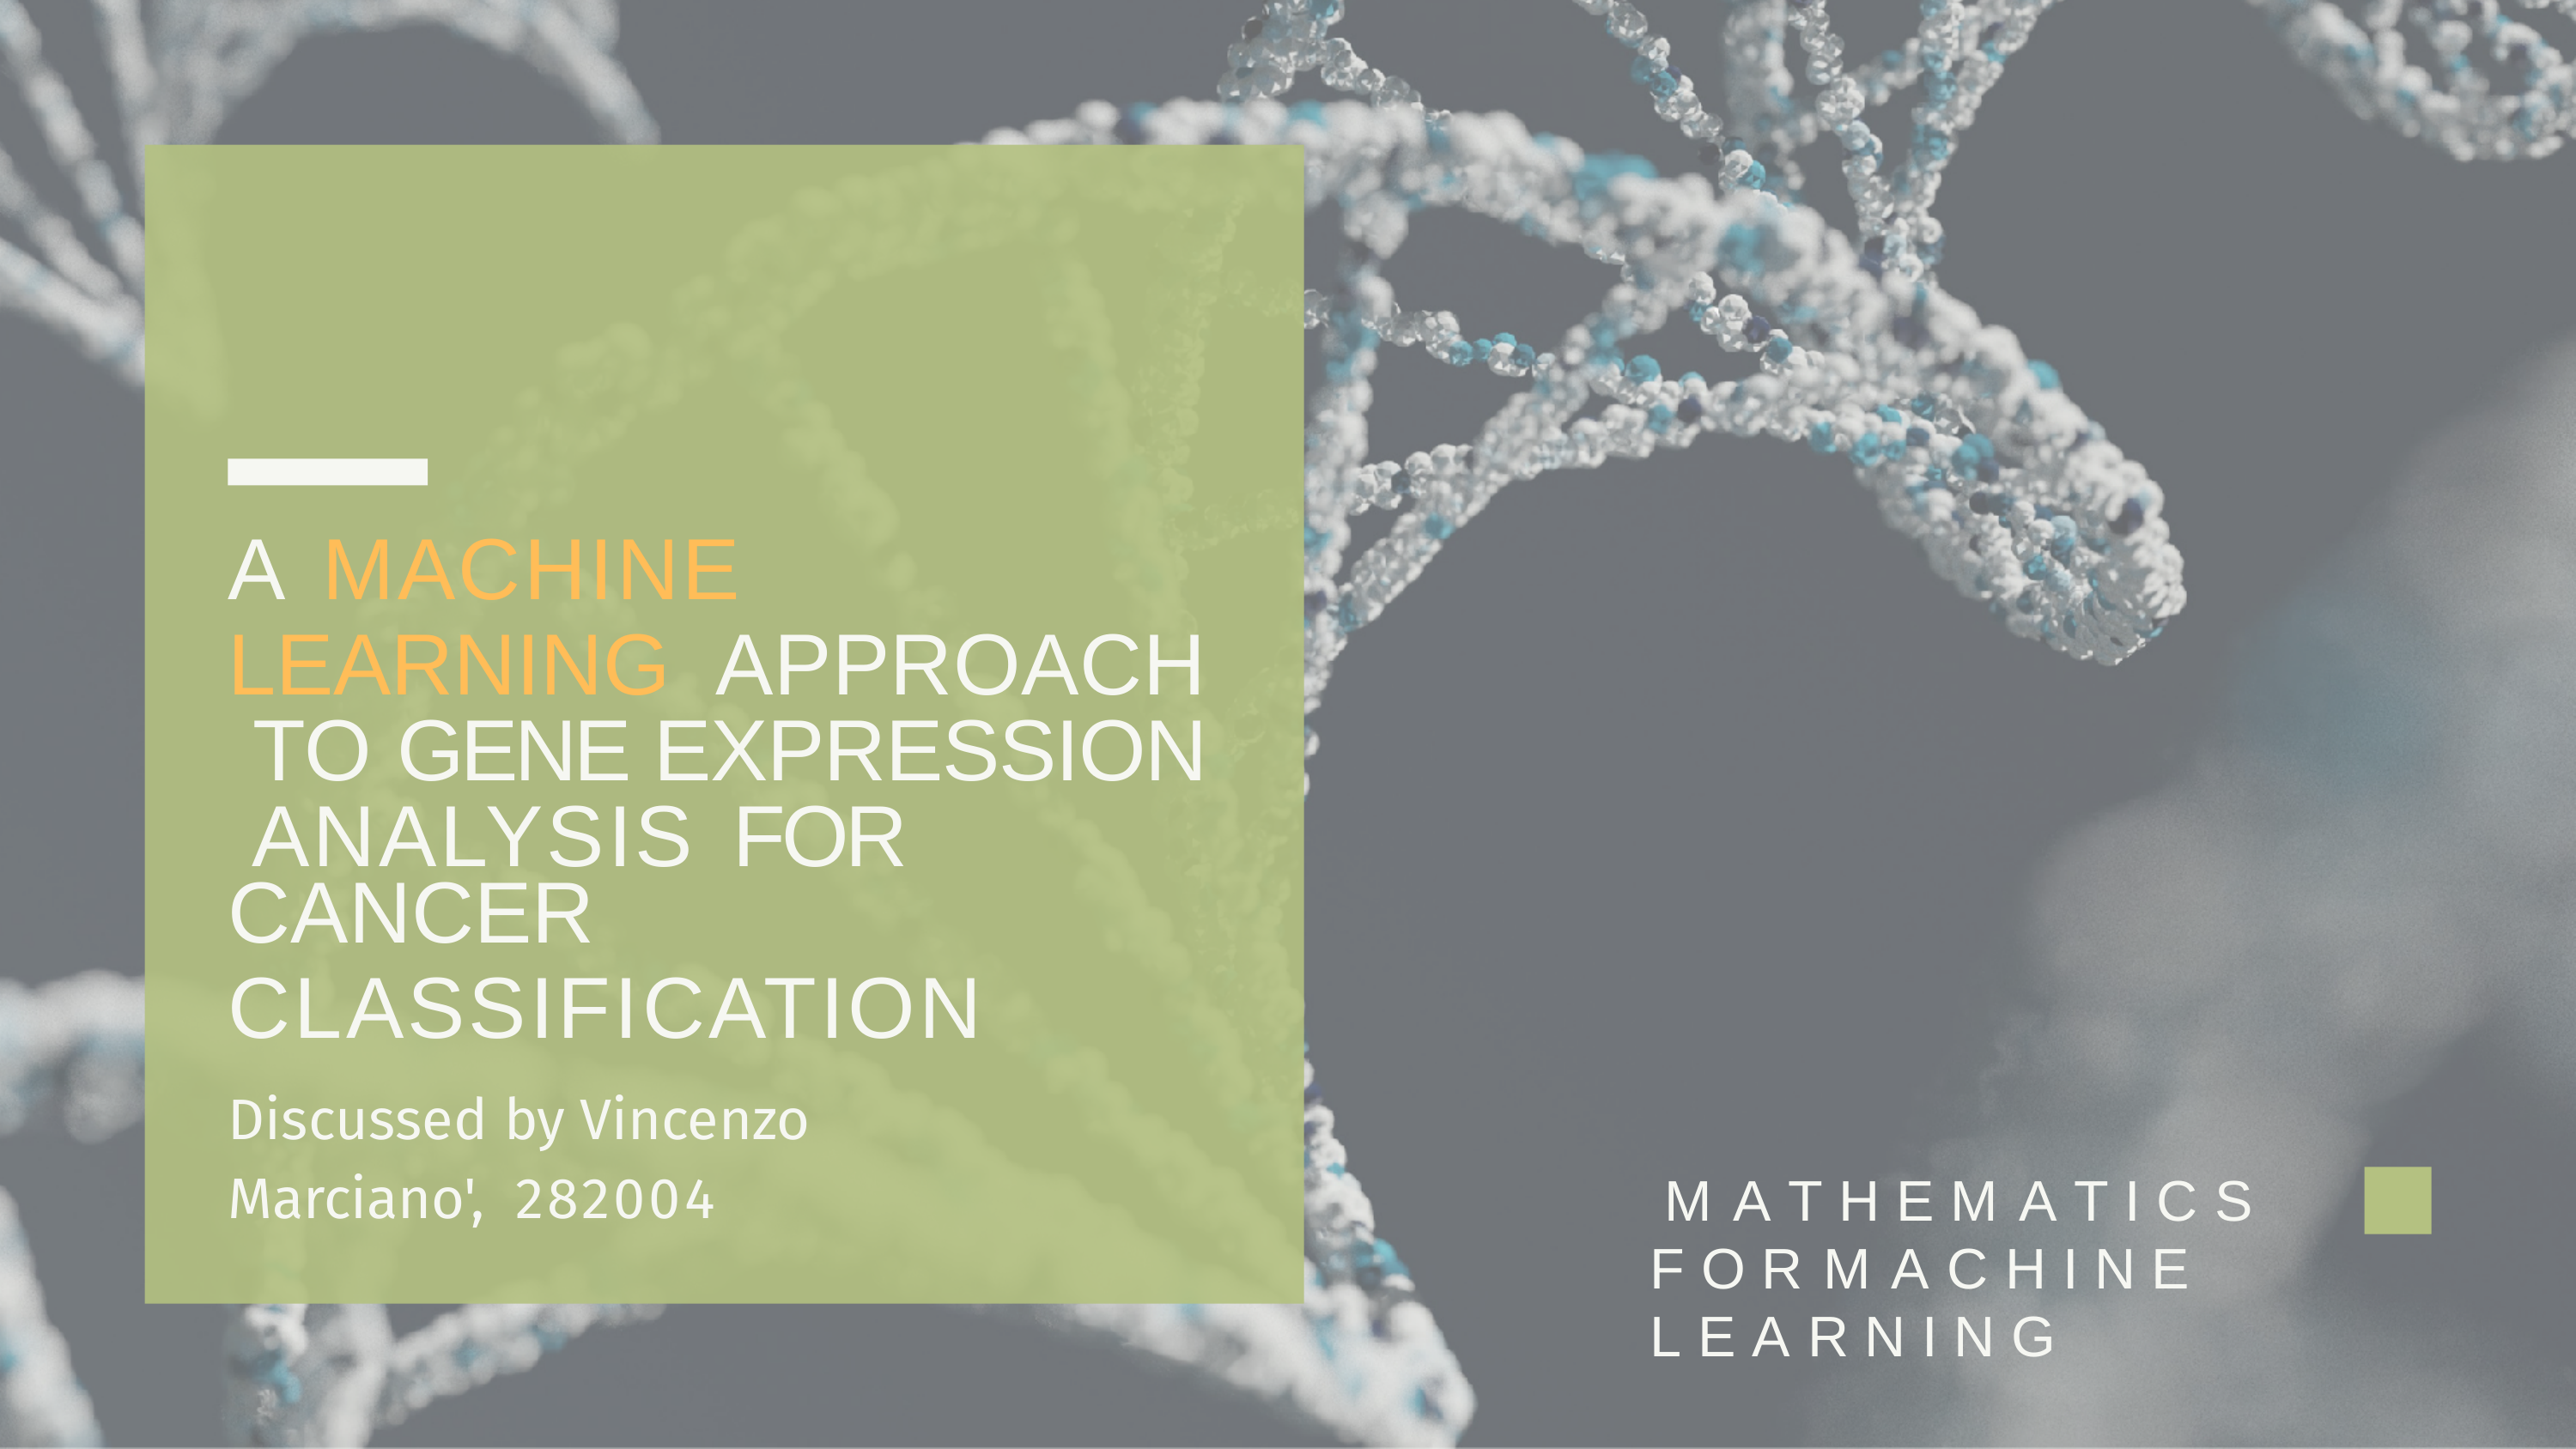

A MACHINE
LEARNING APPROACH  TO GENE EXPRESSION  ANALYSIS FOR
CANCER
CLASSIFICATION
Discussed by Vincenzo Marciano',  282004
M A T H E M A T I C S	F O R  M A C H I N E	L E A R N I N G